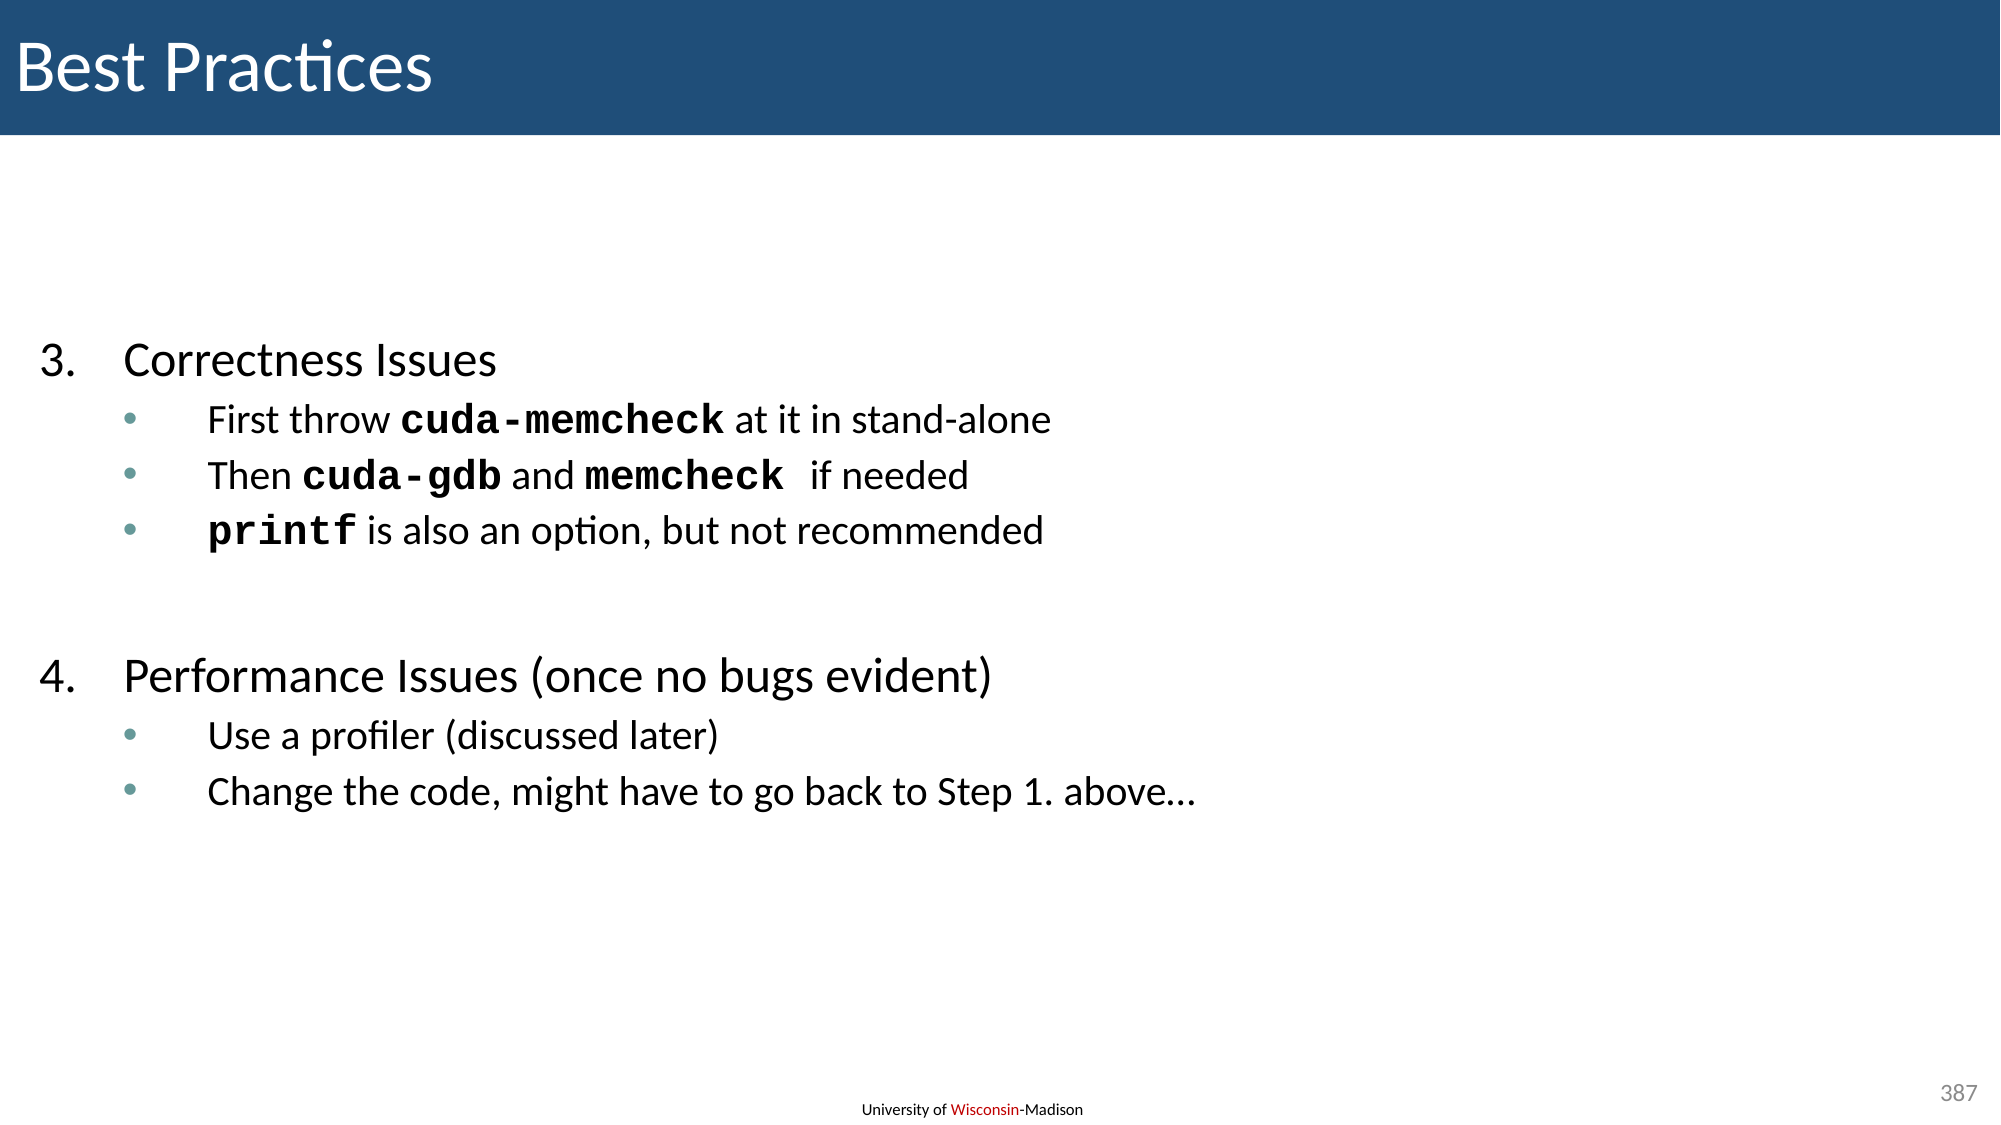

# Best Practices

Correctness Issues
First throw cuda-memcheck at it in stand-alone
Then cuda-gdb and memcheck if needed
printf is also an option, but not recommended

Performance Issues (once no bugs evident)
Use a profiler (discussed later)
Change the code, might have to go back to Step 1. above…

387